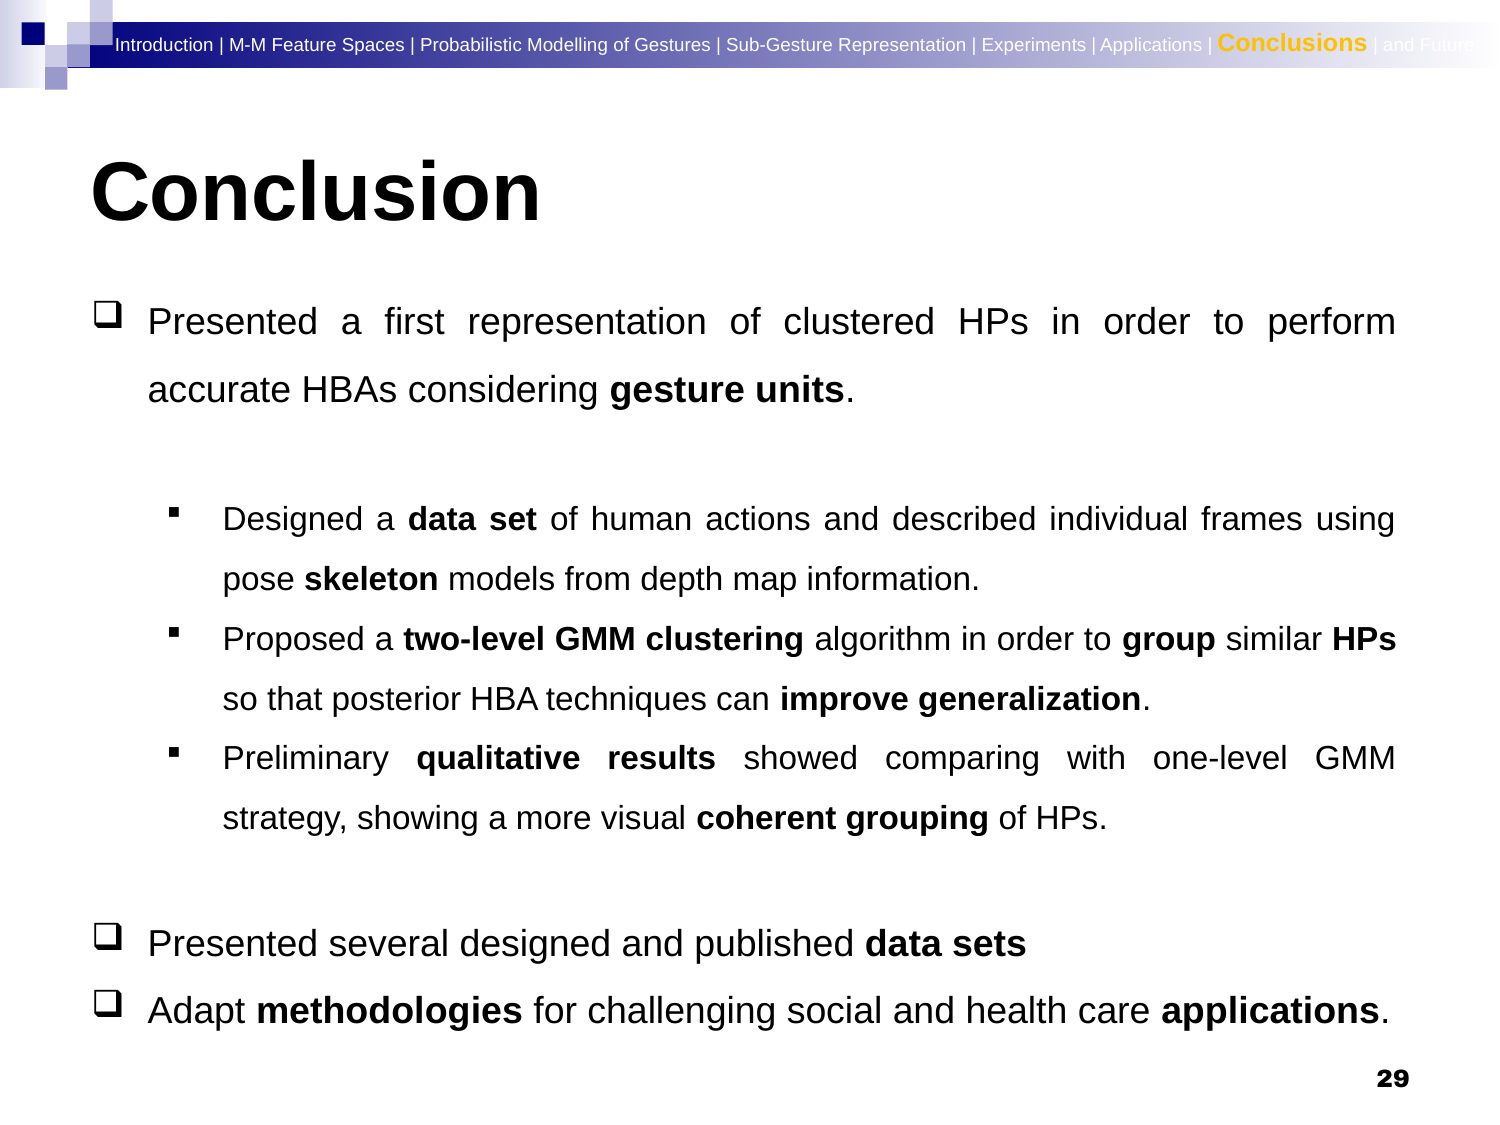

Introduction | M-M Feature Spaces | Probabilistic Modelling of Gestures | Sub-Gesture Representation | Experiments | Applications | Conclusions | and Future
# Conclusion
Presented a first representation of clustered HPs in order to perform accurate HBAs considering gesture units.

Designed a data set of human actions and described individual frames using pose skeleton models from depth map information.
Proposed a two-level GMM clustering algorithm in order to group similar HPs so that posterior HBA techniques can improve generalization.
Preliminary qualitative results showed comparing with one-level GMM strategy, showing a more visual coherent grouping of HPs.

Presented several designed and published data sets
Adapt methodologies for challenging social and health care applications.
29